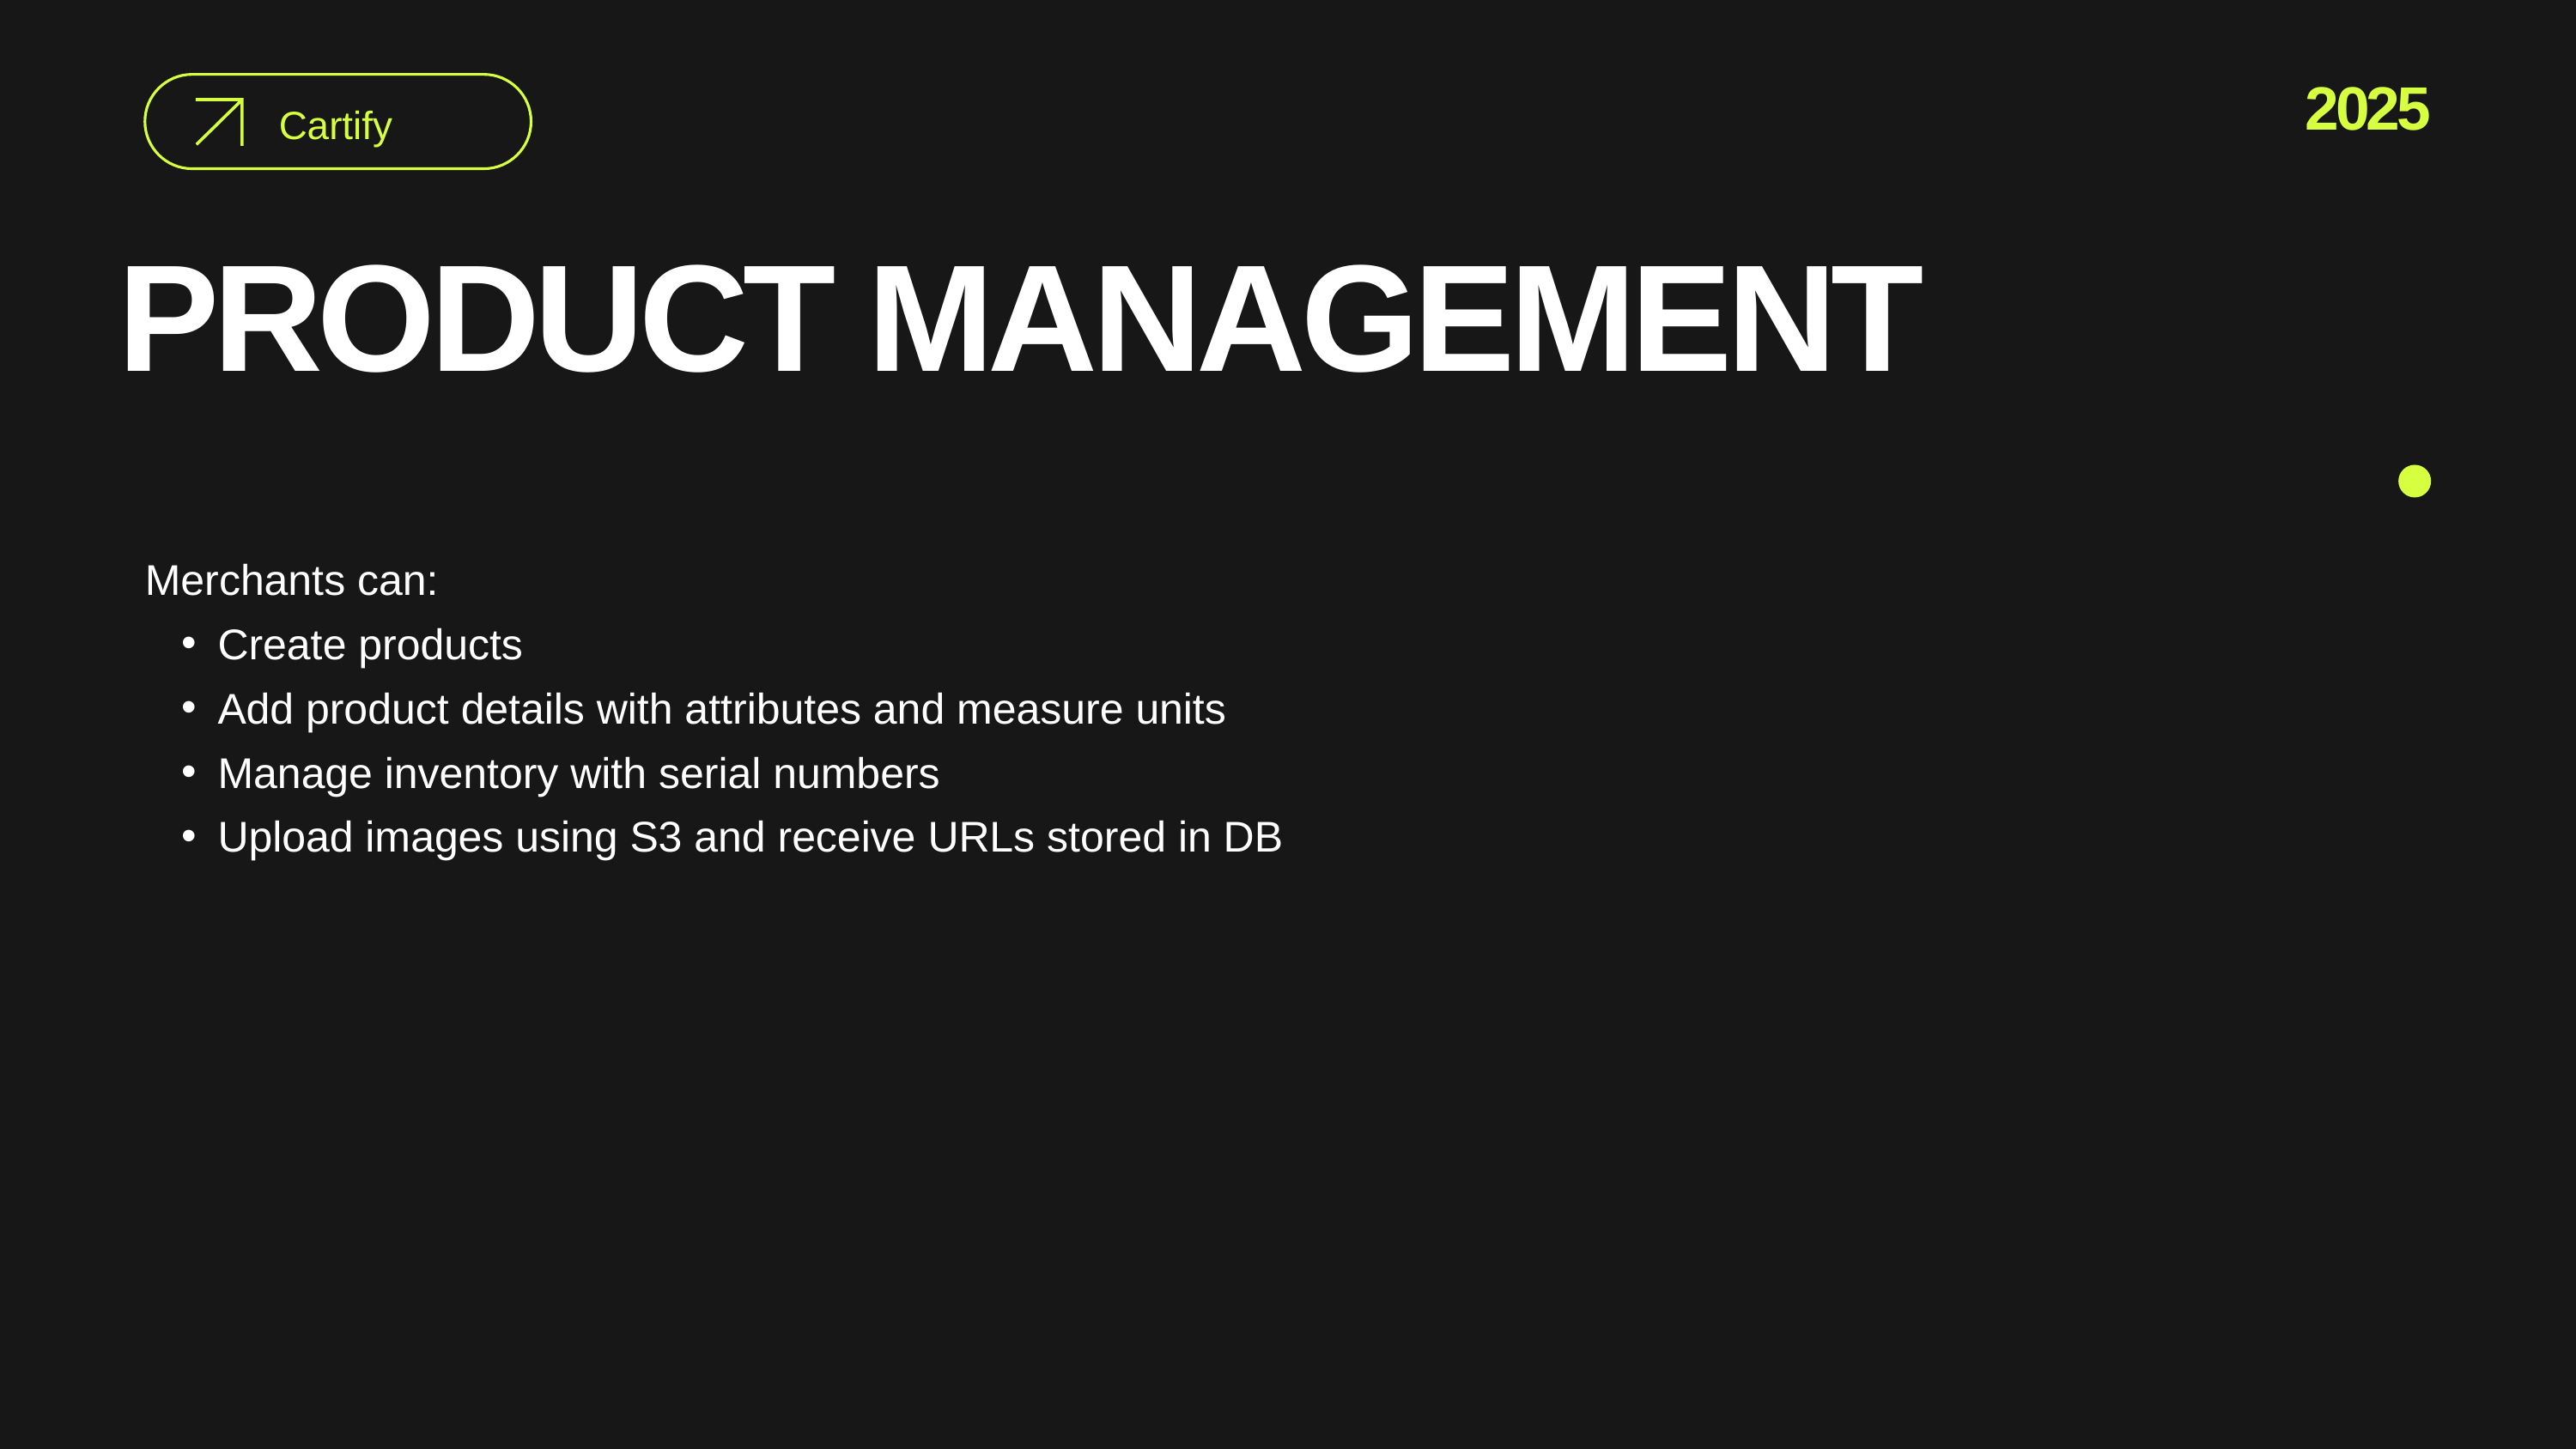

2025
Cartify

PRODUCT MANAGEMENT

Merchants can:
Create products
Add product details with attributes and measure units
Manage inventory with serial numbers
Upload images using S3 and receive URLs stored in DB